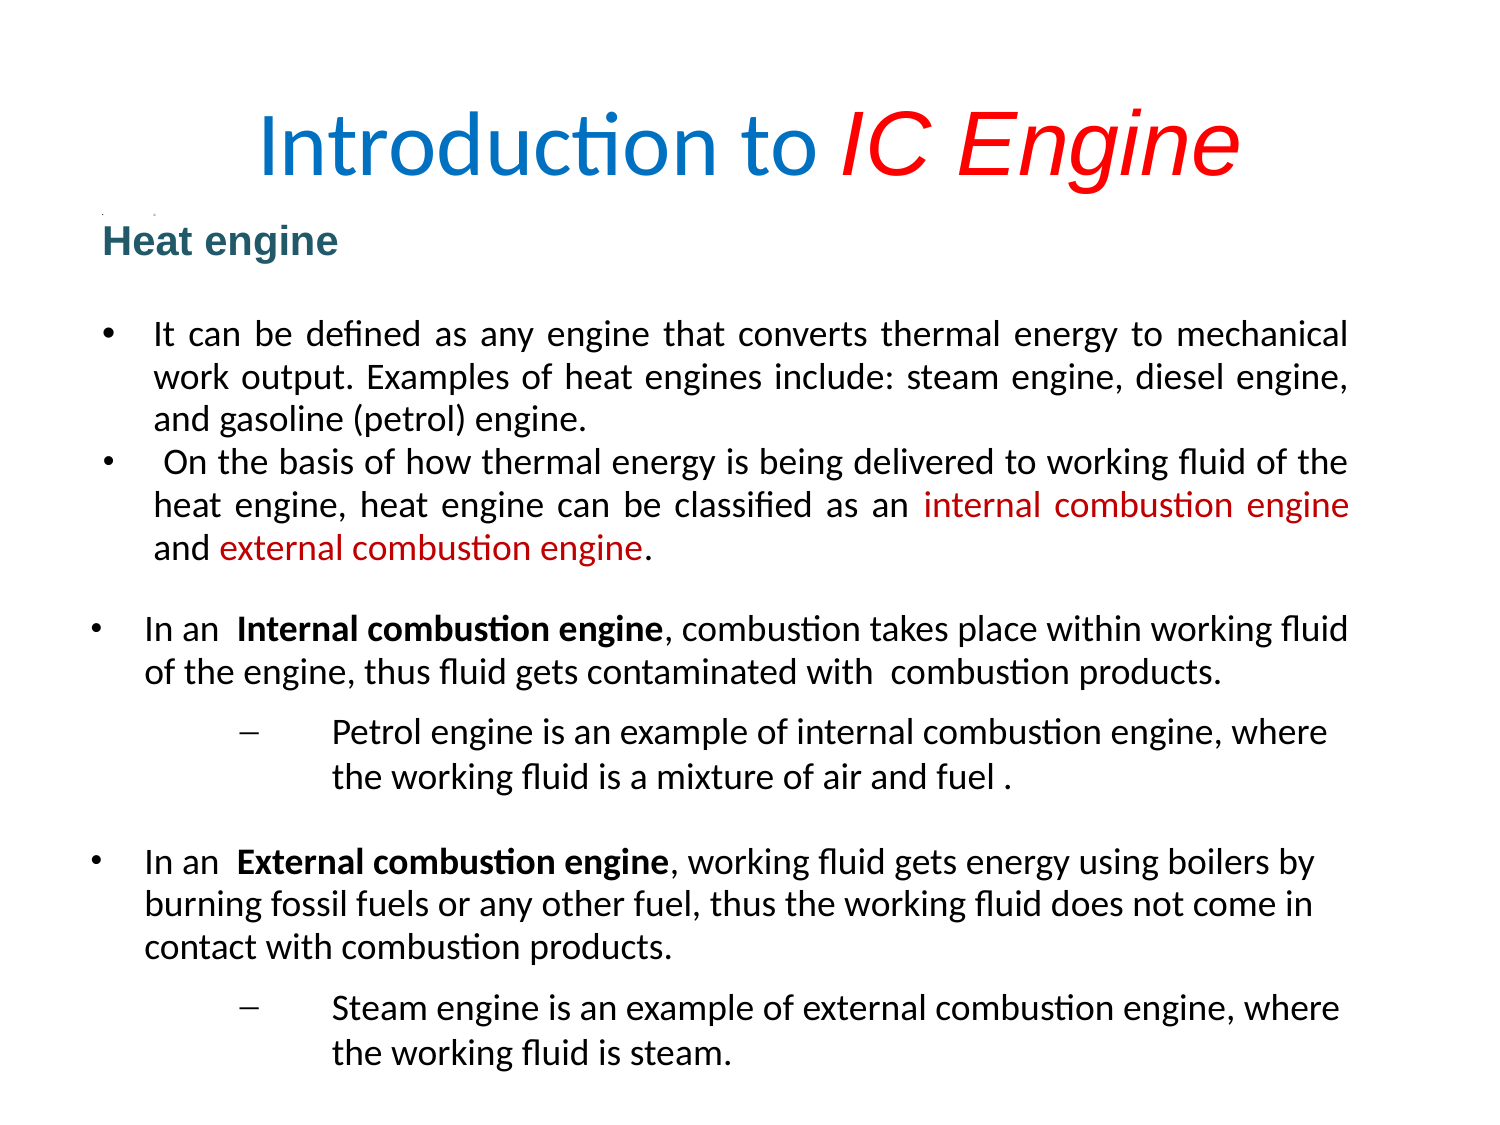

# Introduction to IC Engine
=
Heat engine

It can be defined as any engine that converts thermal energy to mechanical work output. Examples of heat engines include: steam engine, diesel engine, and gasoline (petrol) engine.
 On the basis of how thermal energy is being delivered to working fluid of the heat engine, heat engine can be classified as an internal combustion engine and external combustion engine.

In an  Internal combustion engine, combustion takes place within working fluid of the engine, thus fluid gets contaminated with  combustion products.
Petrol engine is an example of internal combustion engine, where the working fluid is a mixture of air and fuel .

In an  External combustion engine, working fluid gets energy using boilers by burning fossil fuels or any other fuel, thus the working fluid does not come in contact with combustion products.
Steam engine is an example of external combustion engine, where the working fluid is steam.